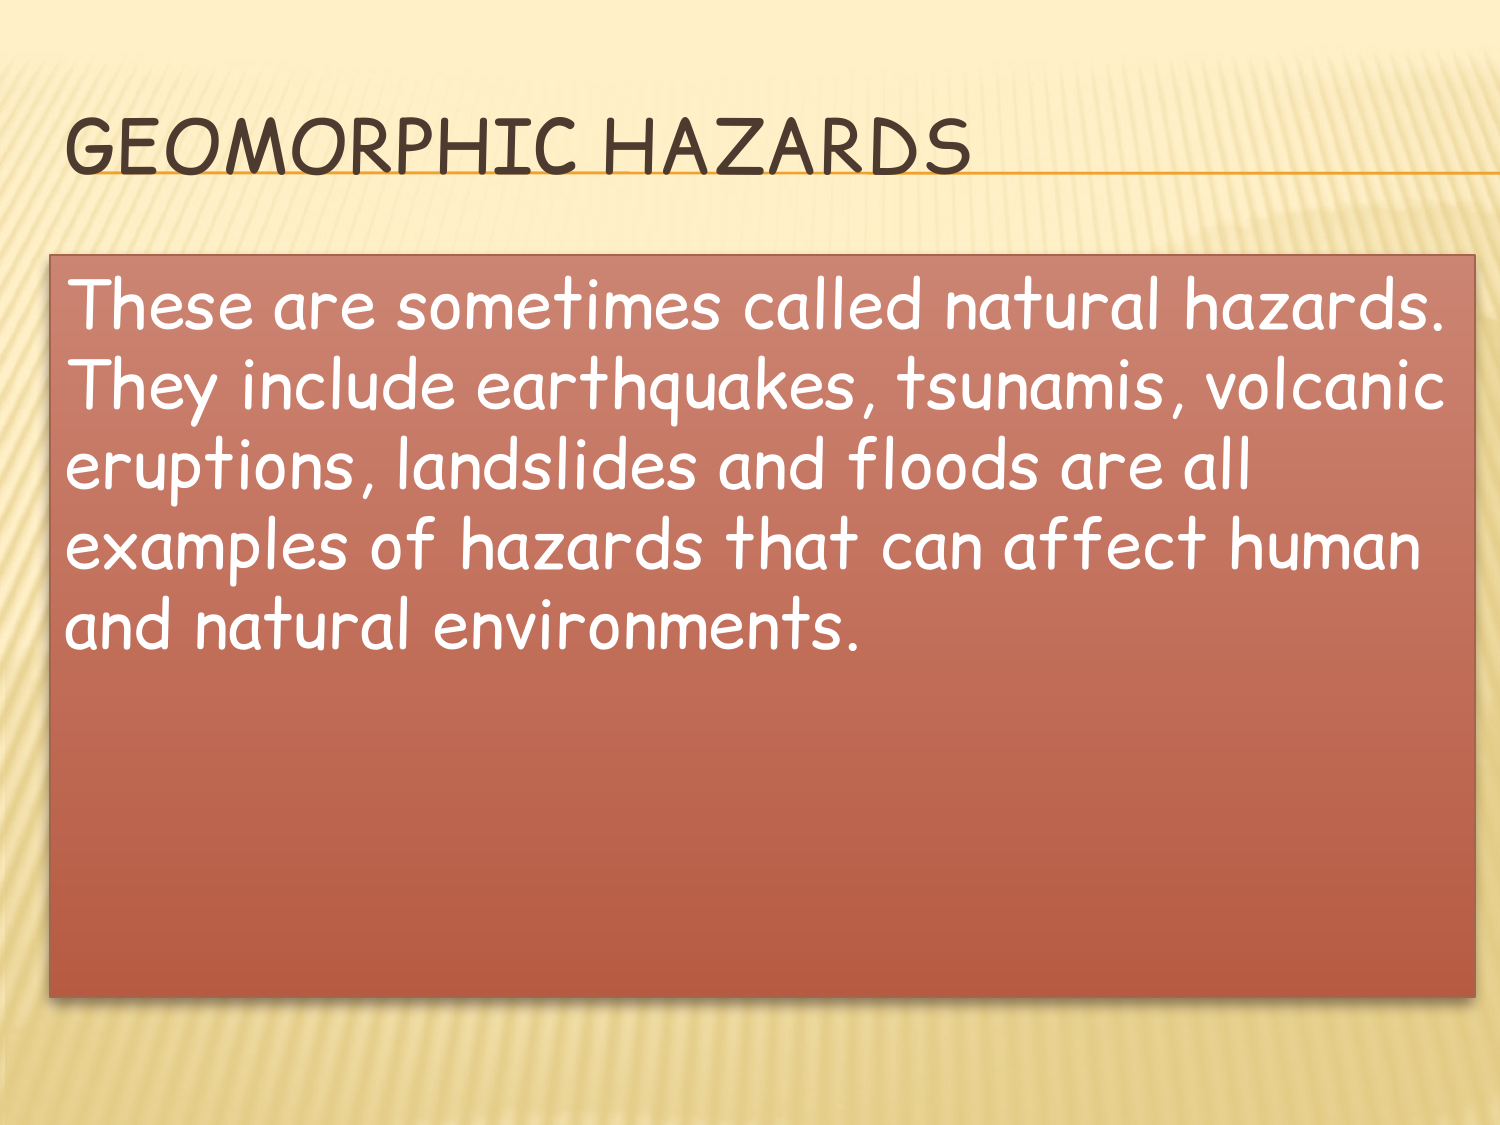

# Geomorphic hazards
These are sometimes called natural hazards. They include earthquakes, tsunamis, volcanic eruptions, landslides and floods are all examples of hazards that can affect human and natural environments.